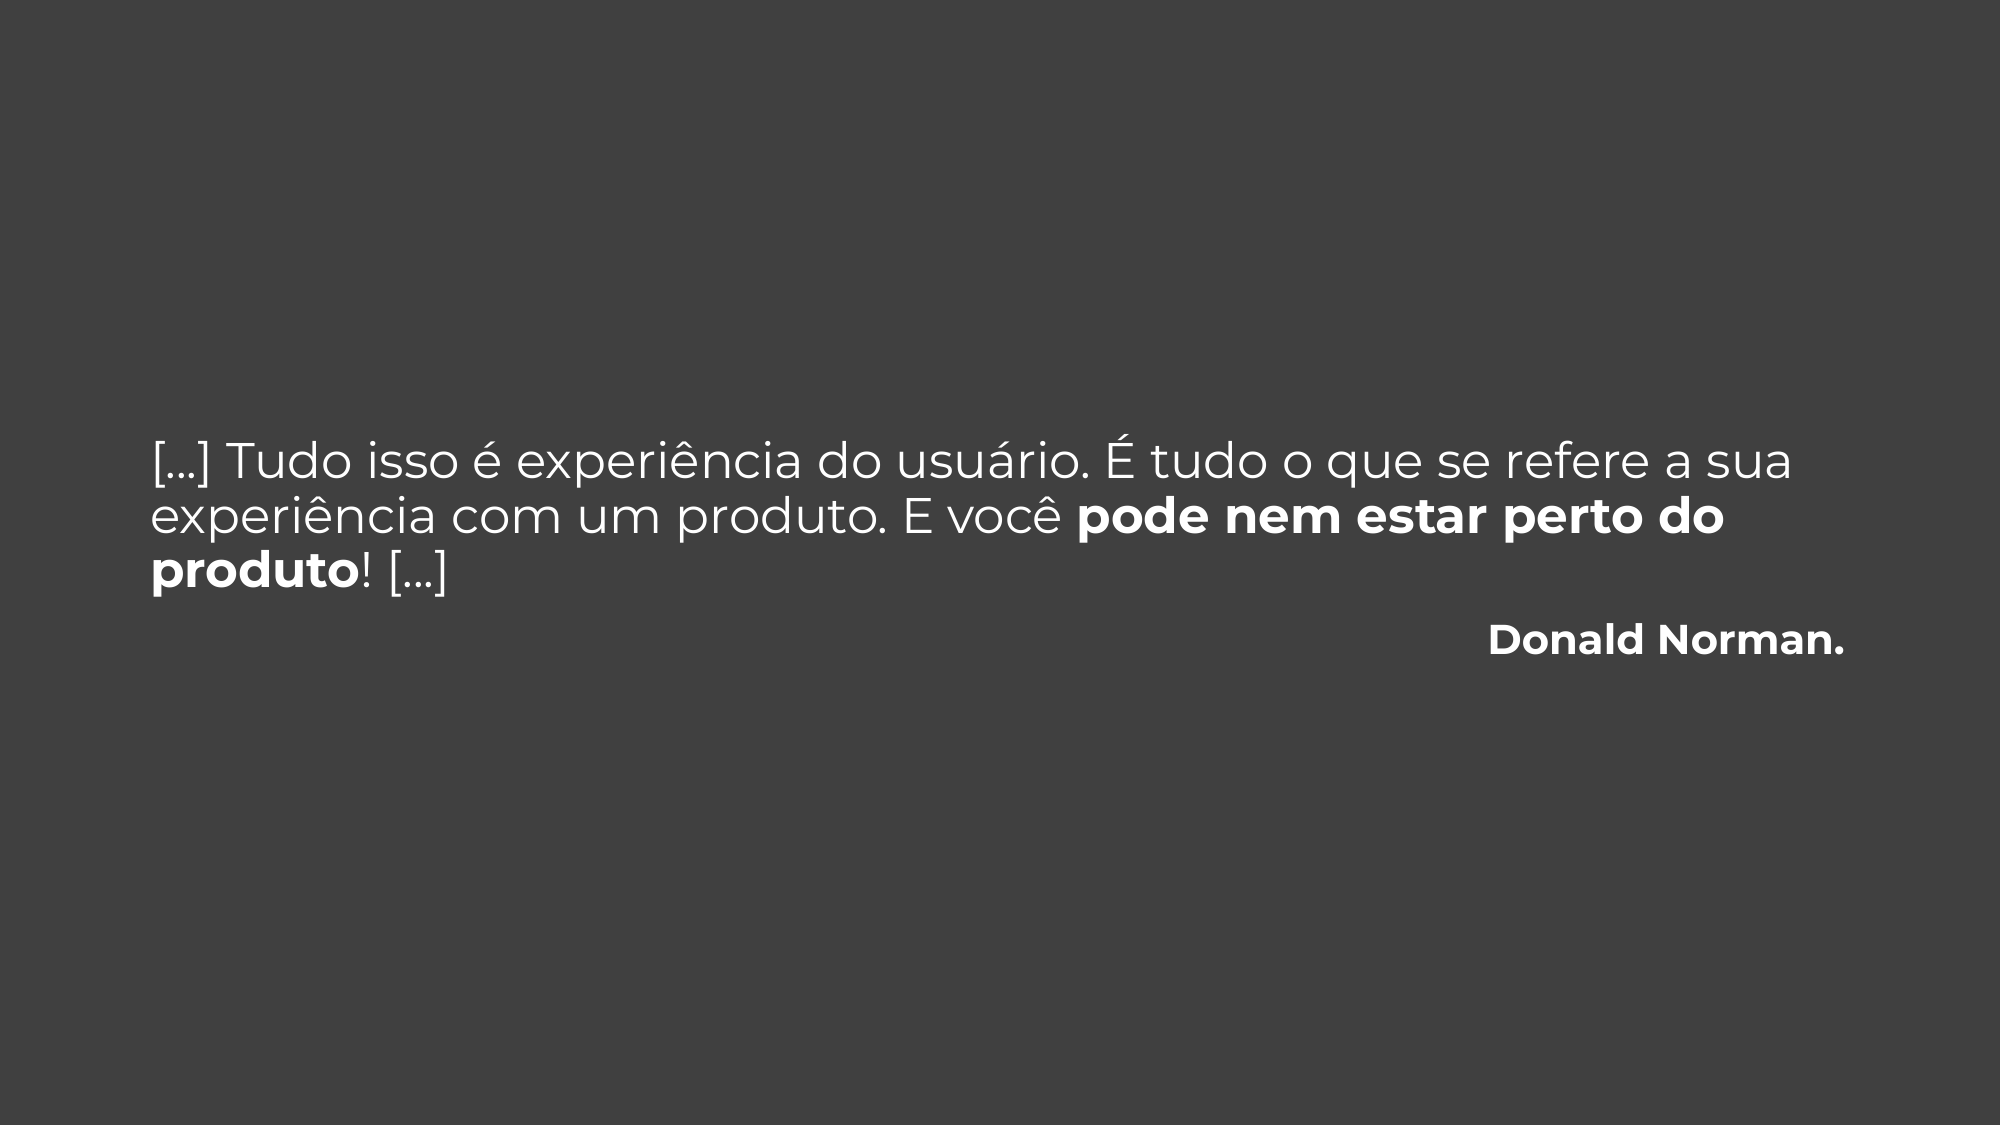

[...] Tudo isso é experiência do usuário. É tudo o que se refere a sua experiência com um produto. E você pode nem estar perto do produto! [...]
Donald Norman.
6